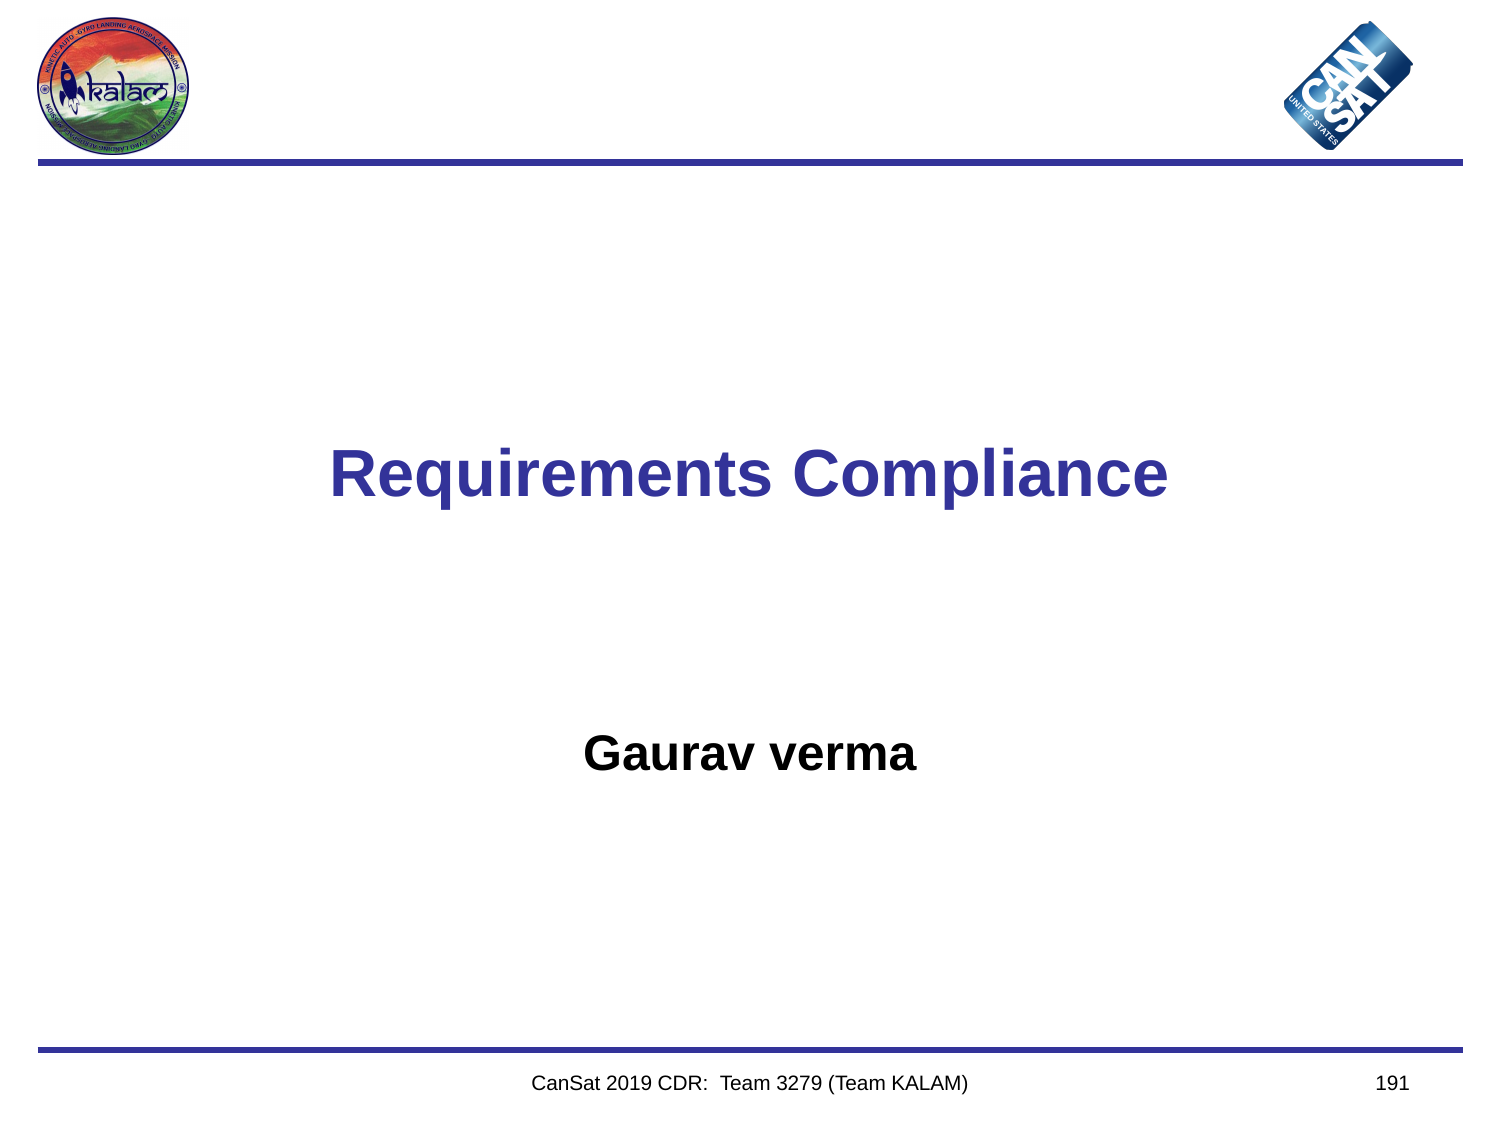

# Requirements Compliance
Gaurav verma
CanSat 2019 CDR:  Team 3279 (Team KALAM)
191